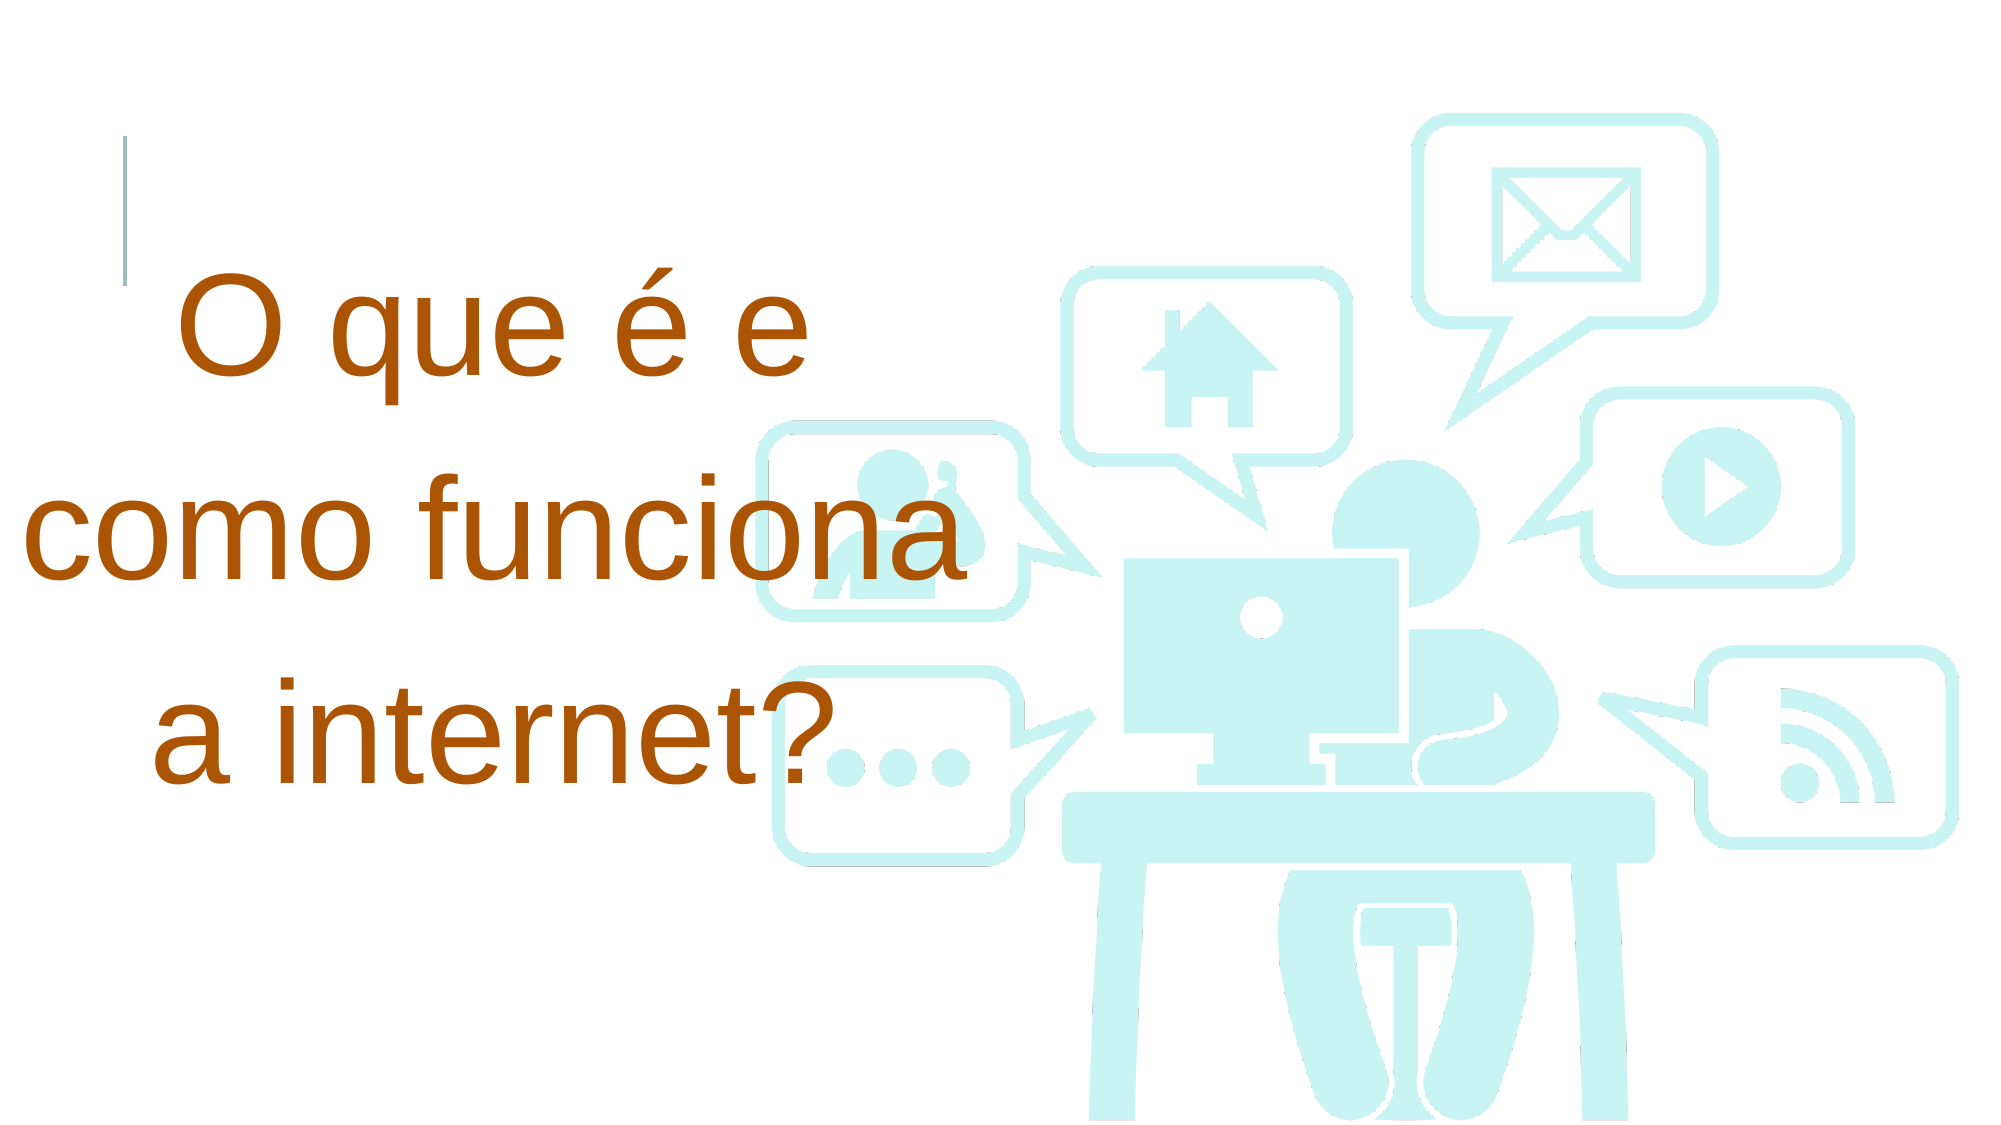

O que é e como funciona a internet?